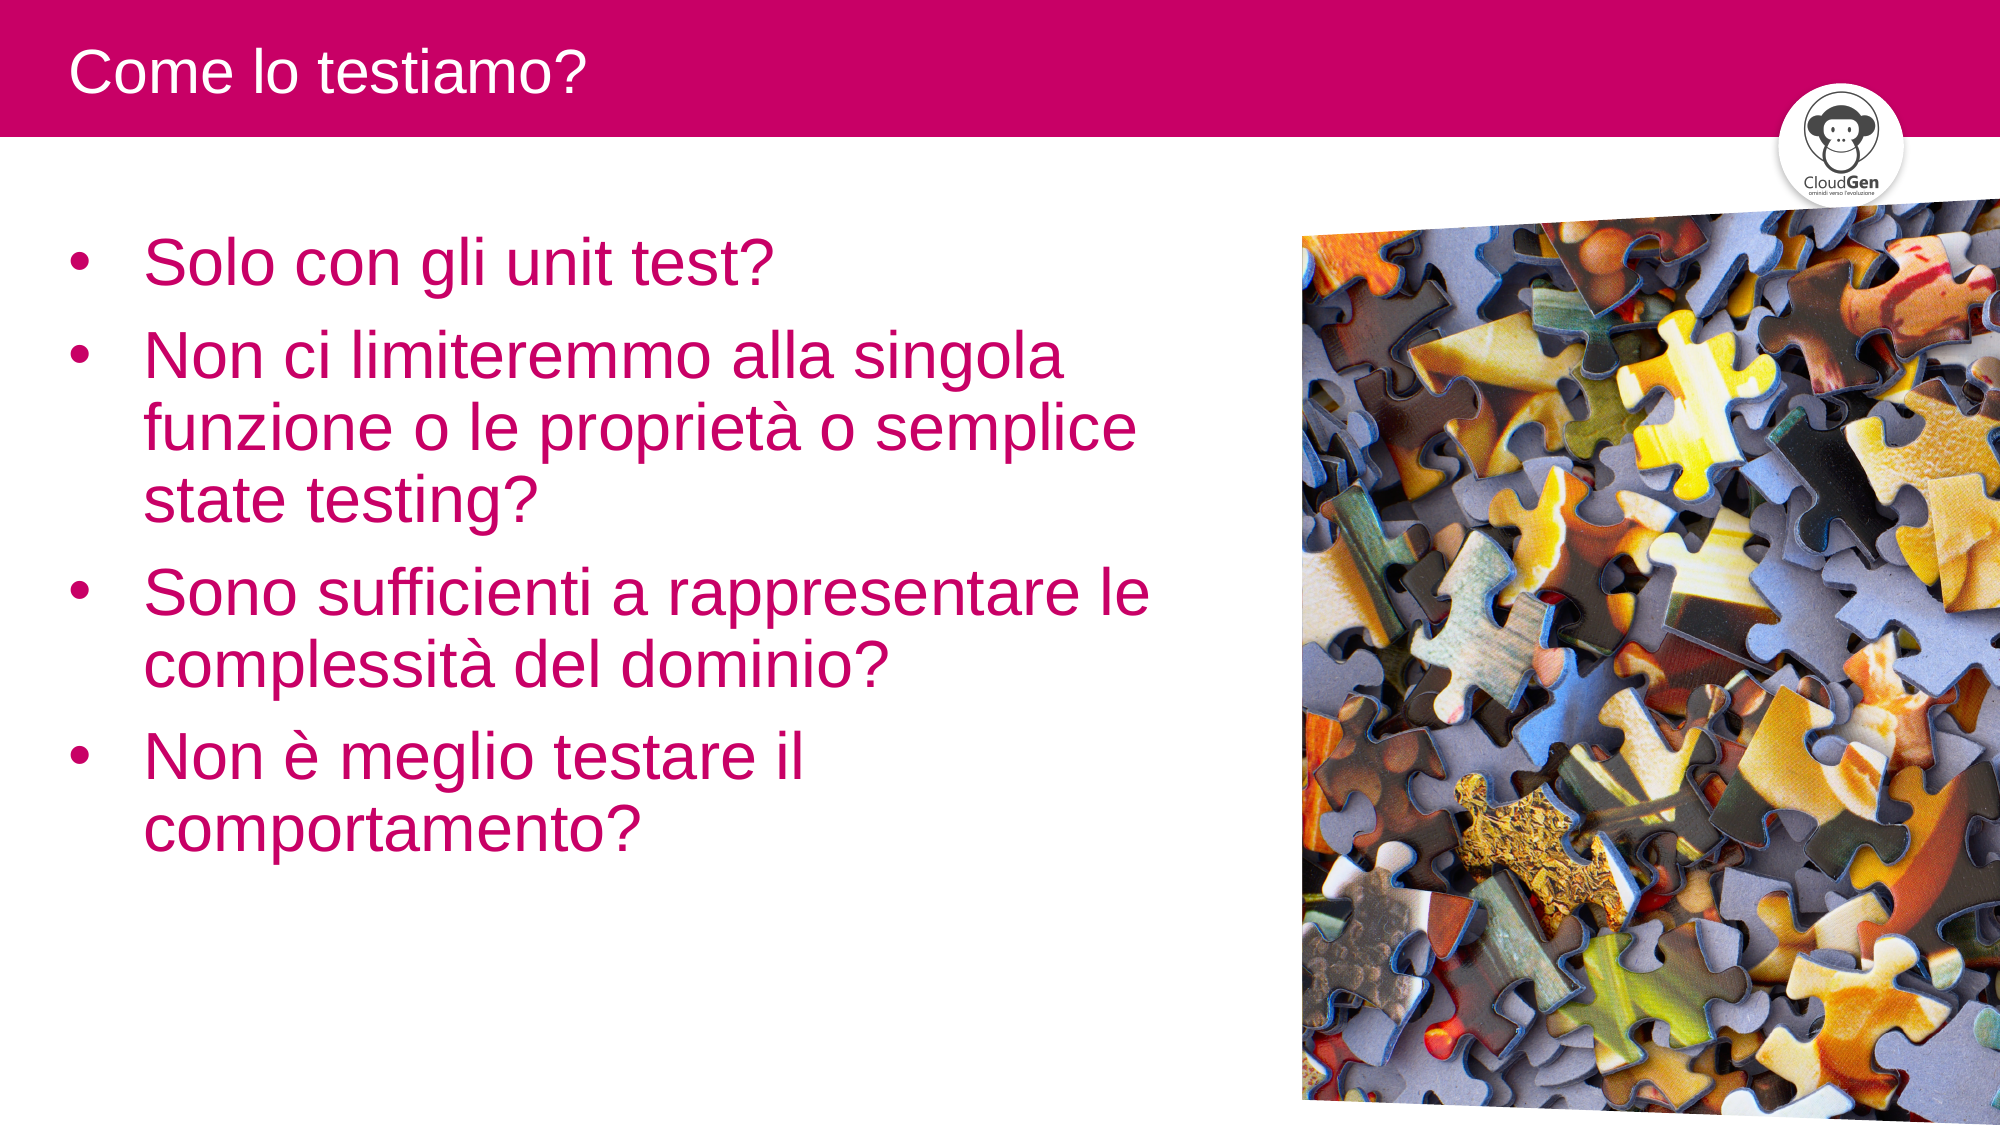

# Come lo testiamo?

Solo con gli unit test?
Non ci limiteremmo alla singola funzione o le proprietà o semplice state testing?
Sono sufficienti a rappresentare le complessità del dominio?
Non è meglio testare il comportamento?